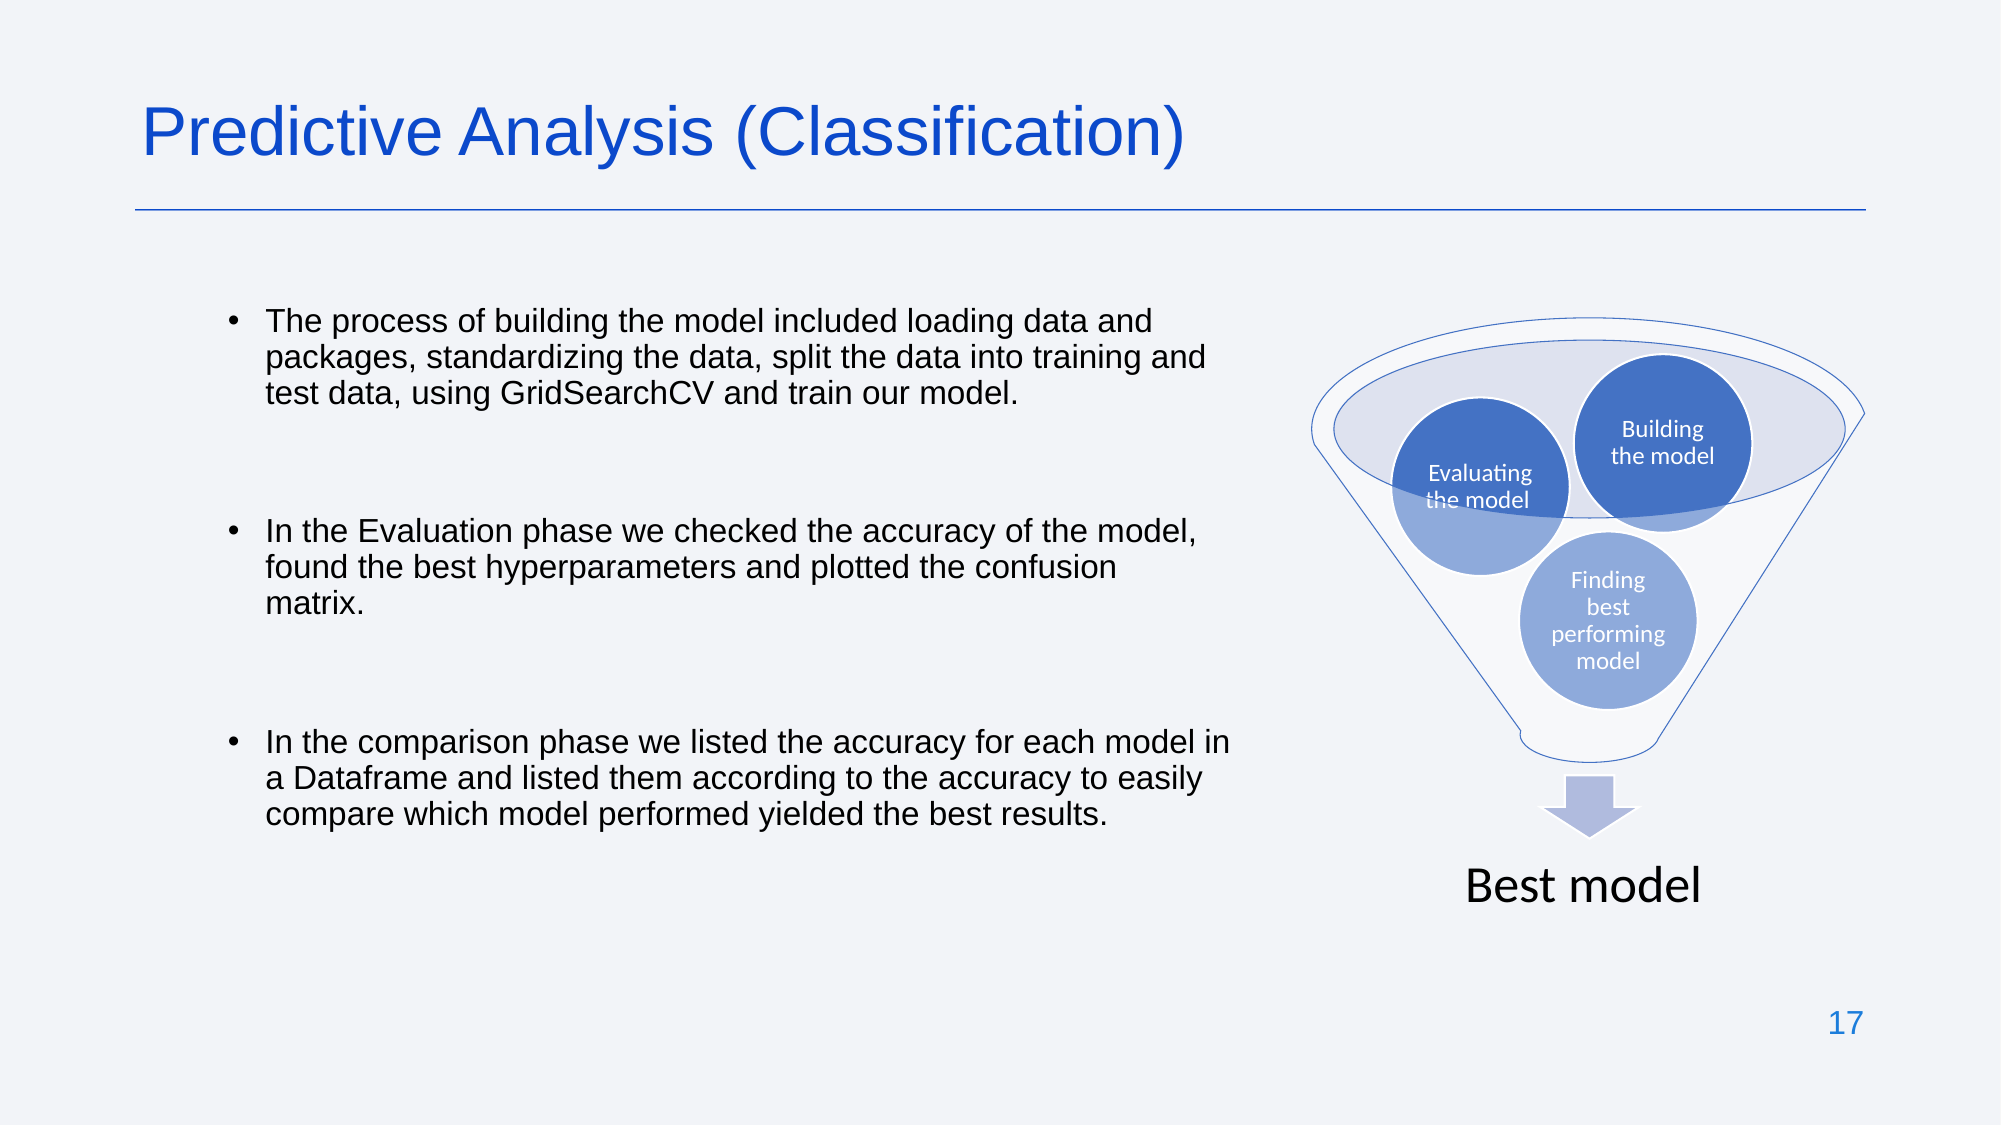

Predictive Analysis (Classification)
Best model
Finding best performing model
Evaluating the model
Building the model
The process of building the model included loading data and packages, standardizing the data, split the data into training and test data, using GridSearchCV and train our model.

In the Evaluation phase we checked the accuracy of the model, found the best hyperparameters and plotted the confusion matrix.

In the comparison phase we listed the accuracy for each model in a Dataframe and listed them according to the accuracy to easily compare which model performed yielded the best results.

17